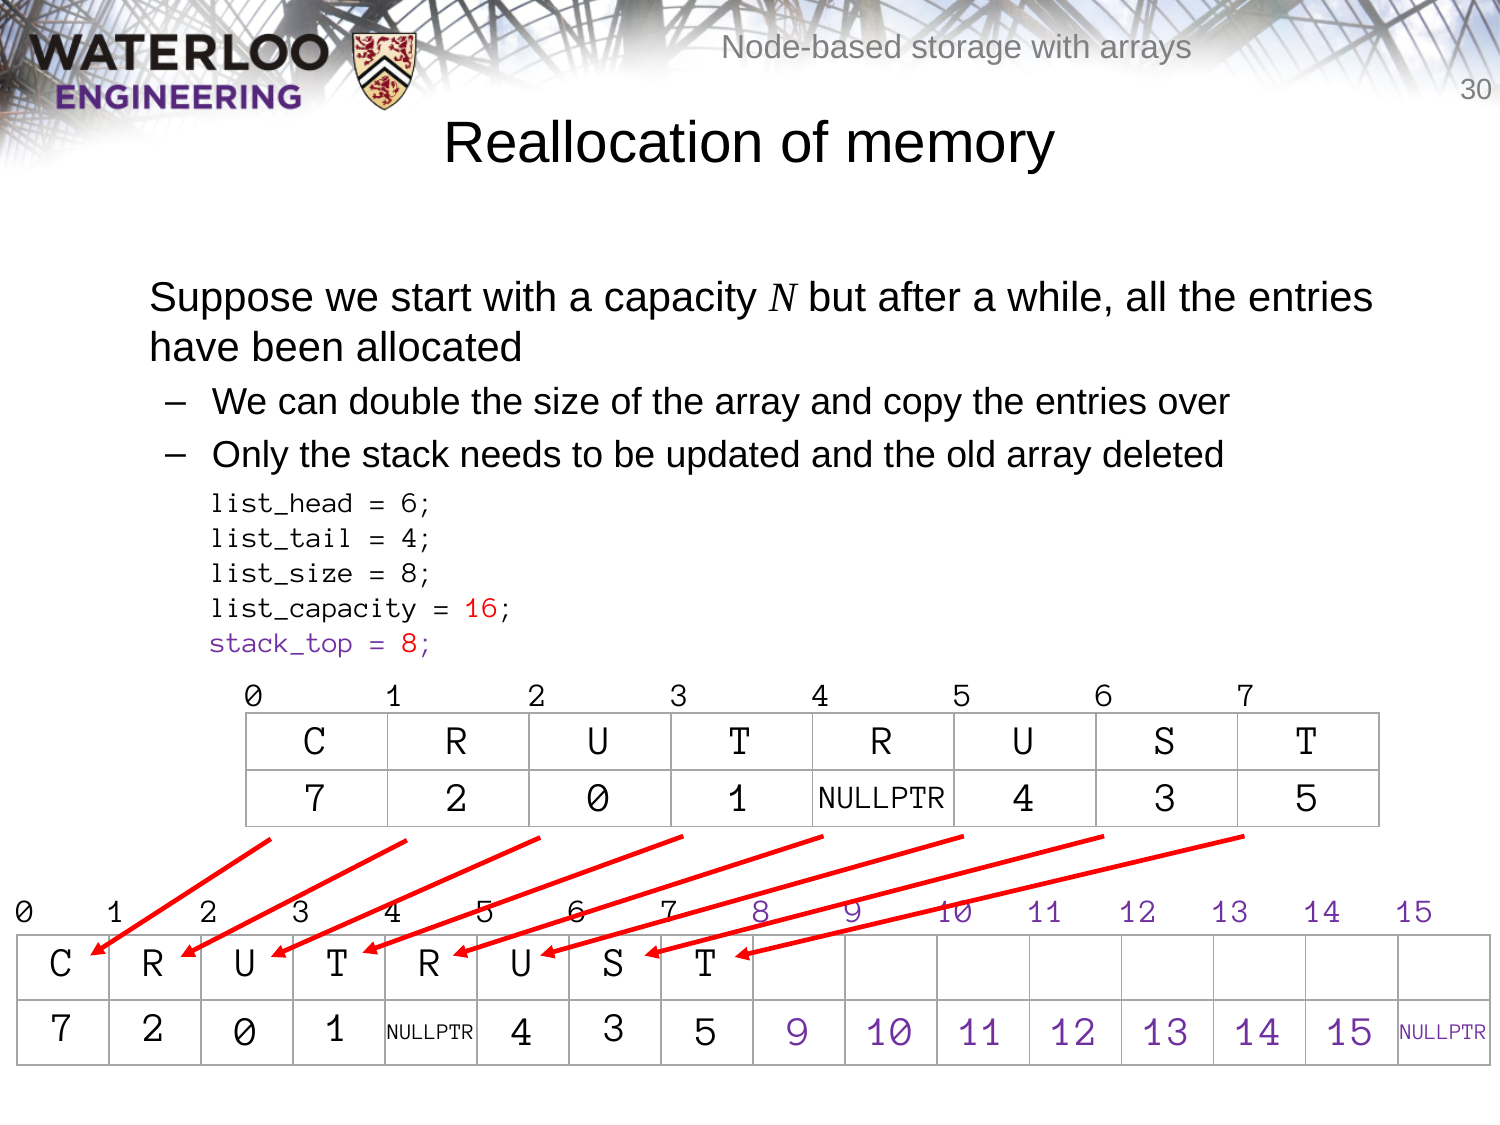

# Reallocation of memory
	Suppose we start with a capacity N but after a while, all the entries have been allocated
We can double the size of the array and copy the entries over
Only the stack needs to be updated and the old array deleted
list_head = 6;
list_tail = 4;
list_size = 8;
list_capacity = 16;
stack_top = 8;
| 0 | 1 | 2 | 3 | 4 | 5 | 6 | 7 |
| --- | --- | --- | --- | --- | --- | --- | --- |
| C | R | U | T | R | U | S | T |
| 7 | 2 | 0 | 1 | NULLPTR | 4 | 3 | 5 |
| 0 | 1 | 2 | 3 | 4 | 5 | 6 | 7 | 8 | 9 | 10 | 11 | 12 | 13 | 14 | 15 |
| --- | --- | --- | --- | --- | --- | --- | --- | --- | --- | --- | --- | --- | --- | --- | --- |
| C | R | U | T | R | U | S | T |  |  |  |  |  |  |  |  |
| 7 | 2 | 0 | 1 | NULLPTR | 4 | 3 | 5 | 9 | 10 | 11 | 12 | 13 | 14 | 15 | NULLPTR |